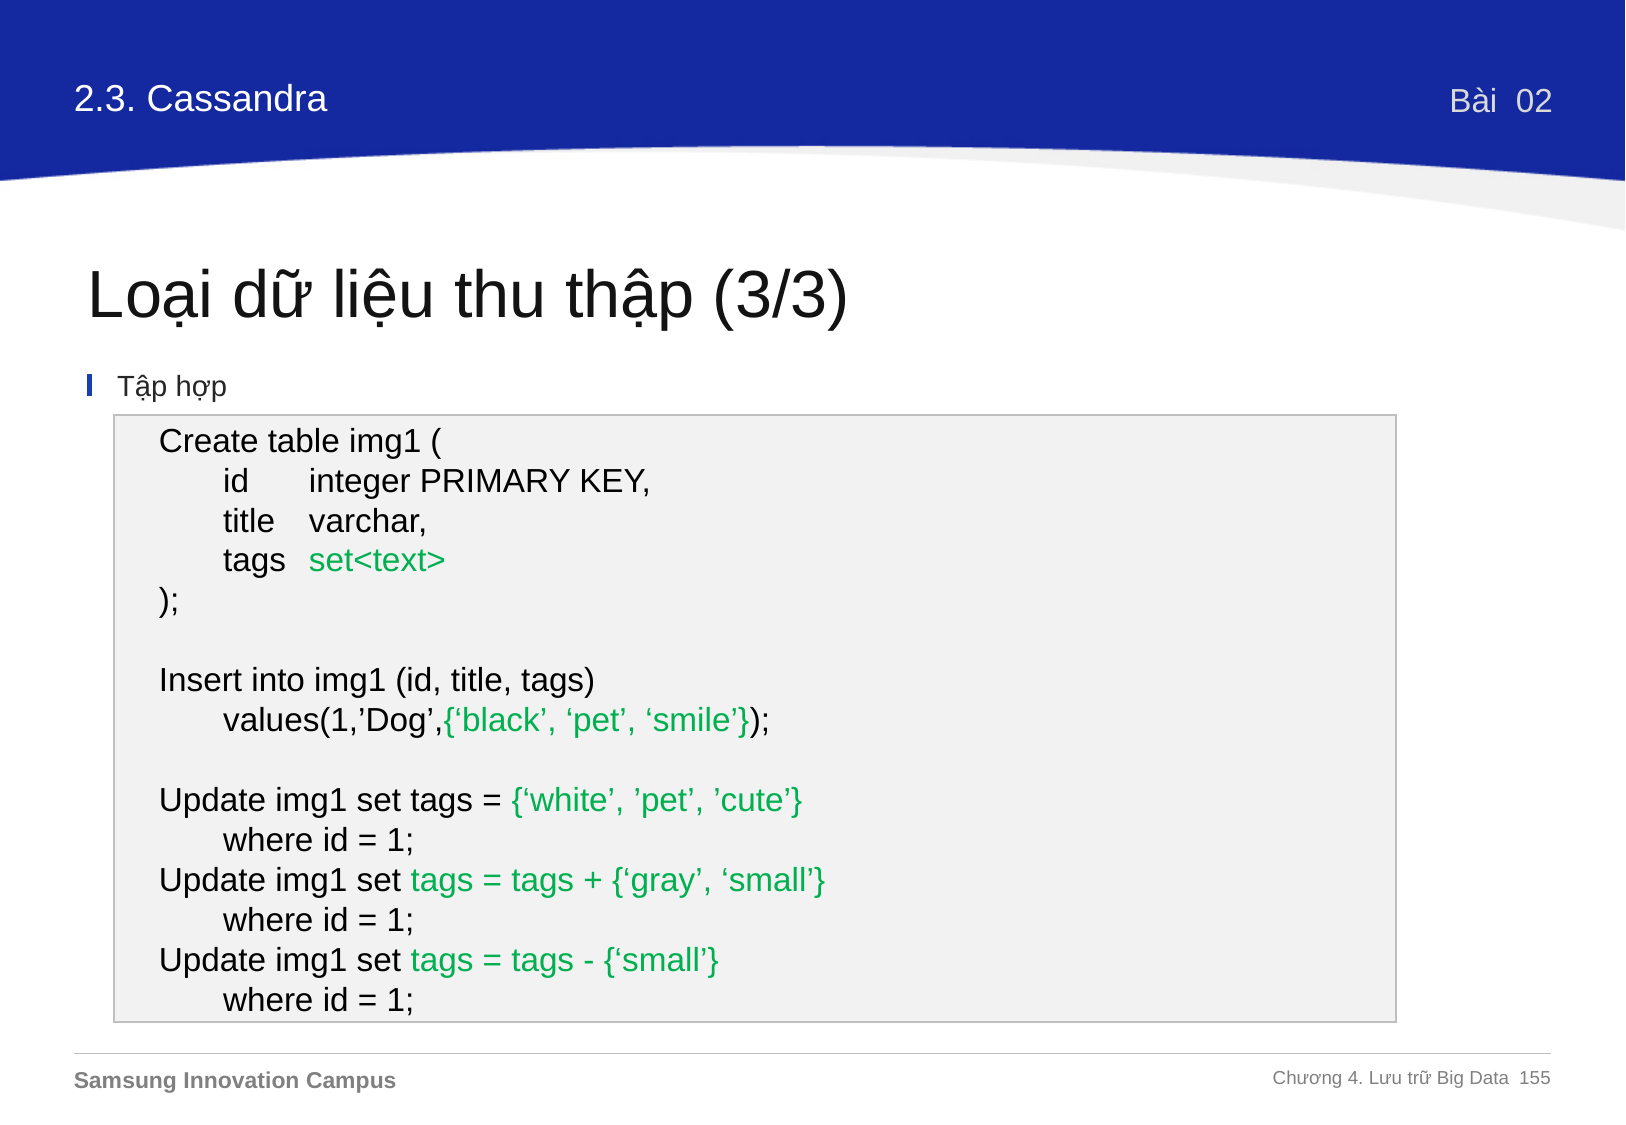

2.3. Cassandra
Bài  02

Loại dữ liệu thu thập (3/3)
Tập hợp
Create table img1 (
	id 	integer PRIMARY KEY,
	title 	varchar,
	tags 	set<text>
);

Insert into img1 (id, title, tags)
	values(1,’Dog’,{‘black’, ‘pet’, ‘smile’});

Update img1 set tags = {‘white’, ’pet’, ’cute’}
	where id = 1;
Update img1 set tags = tags + {‘gray’, ‘small’}
	where id = 1;
Update img1 set tags = tags - {‘small’}
	where id = 1;